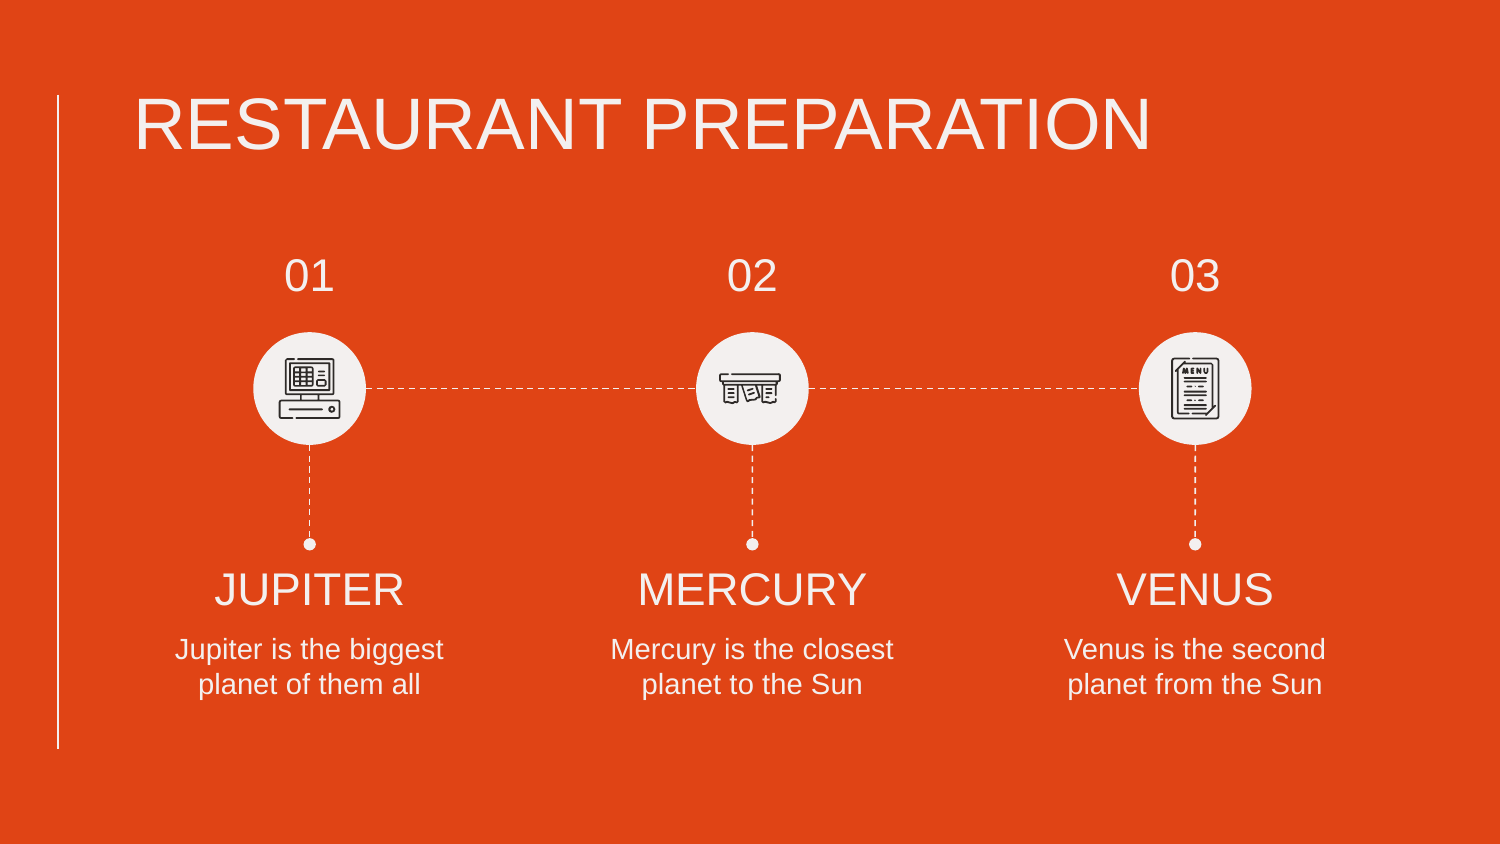

# RESTAURANT PREPARATION
01
02
03

JUPITER
MERCURY
VENUS
Jupiter is the biggest planet of them all
Mercury is the closest planet to the Sun
Venus is the second planet from the Sun